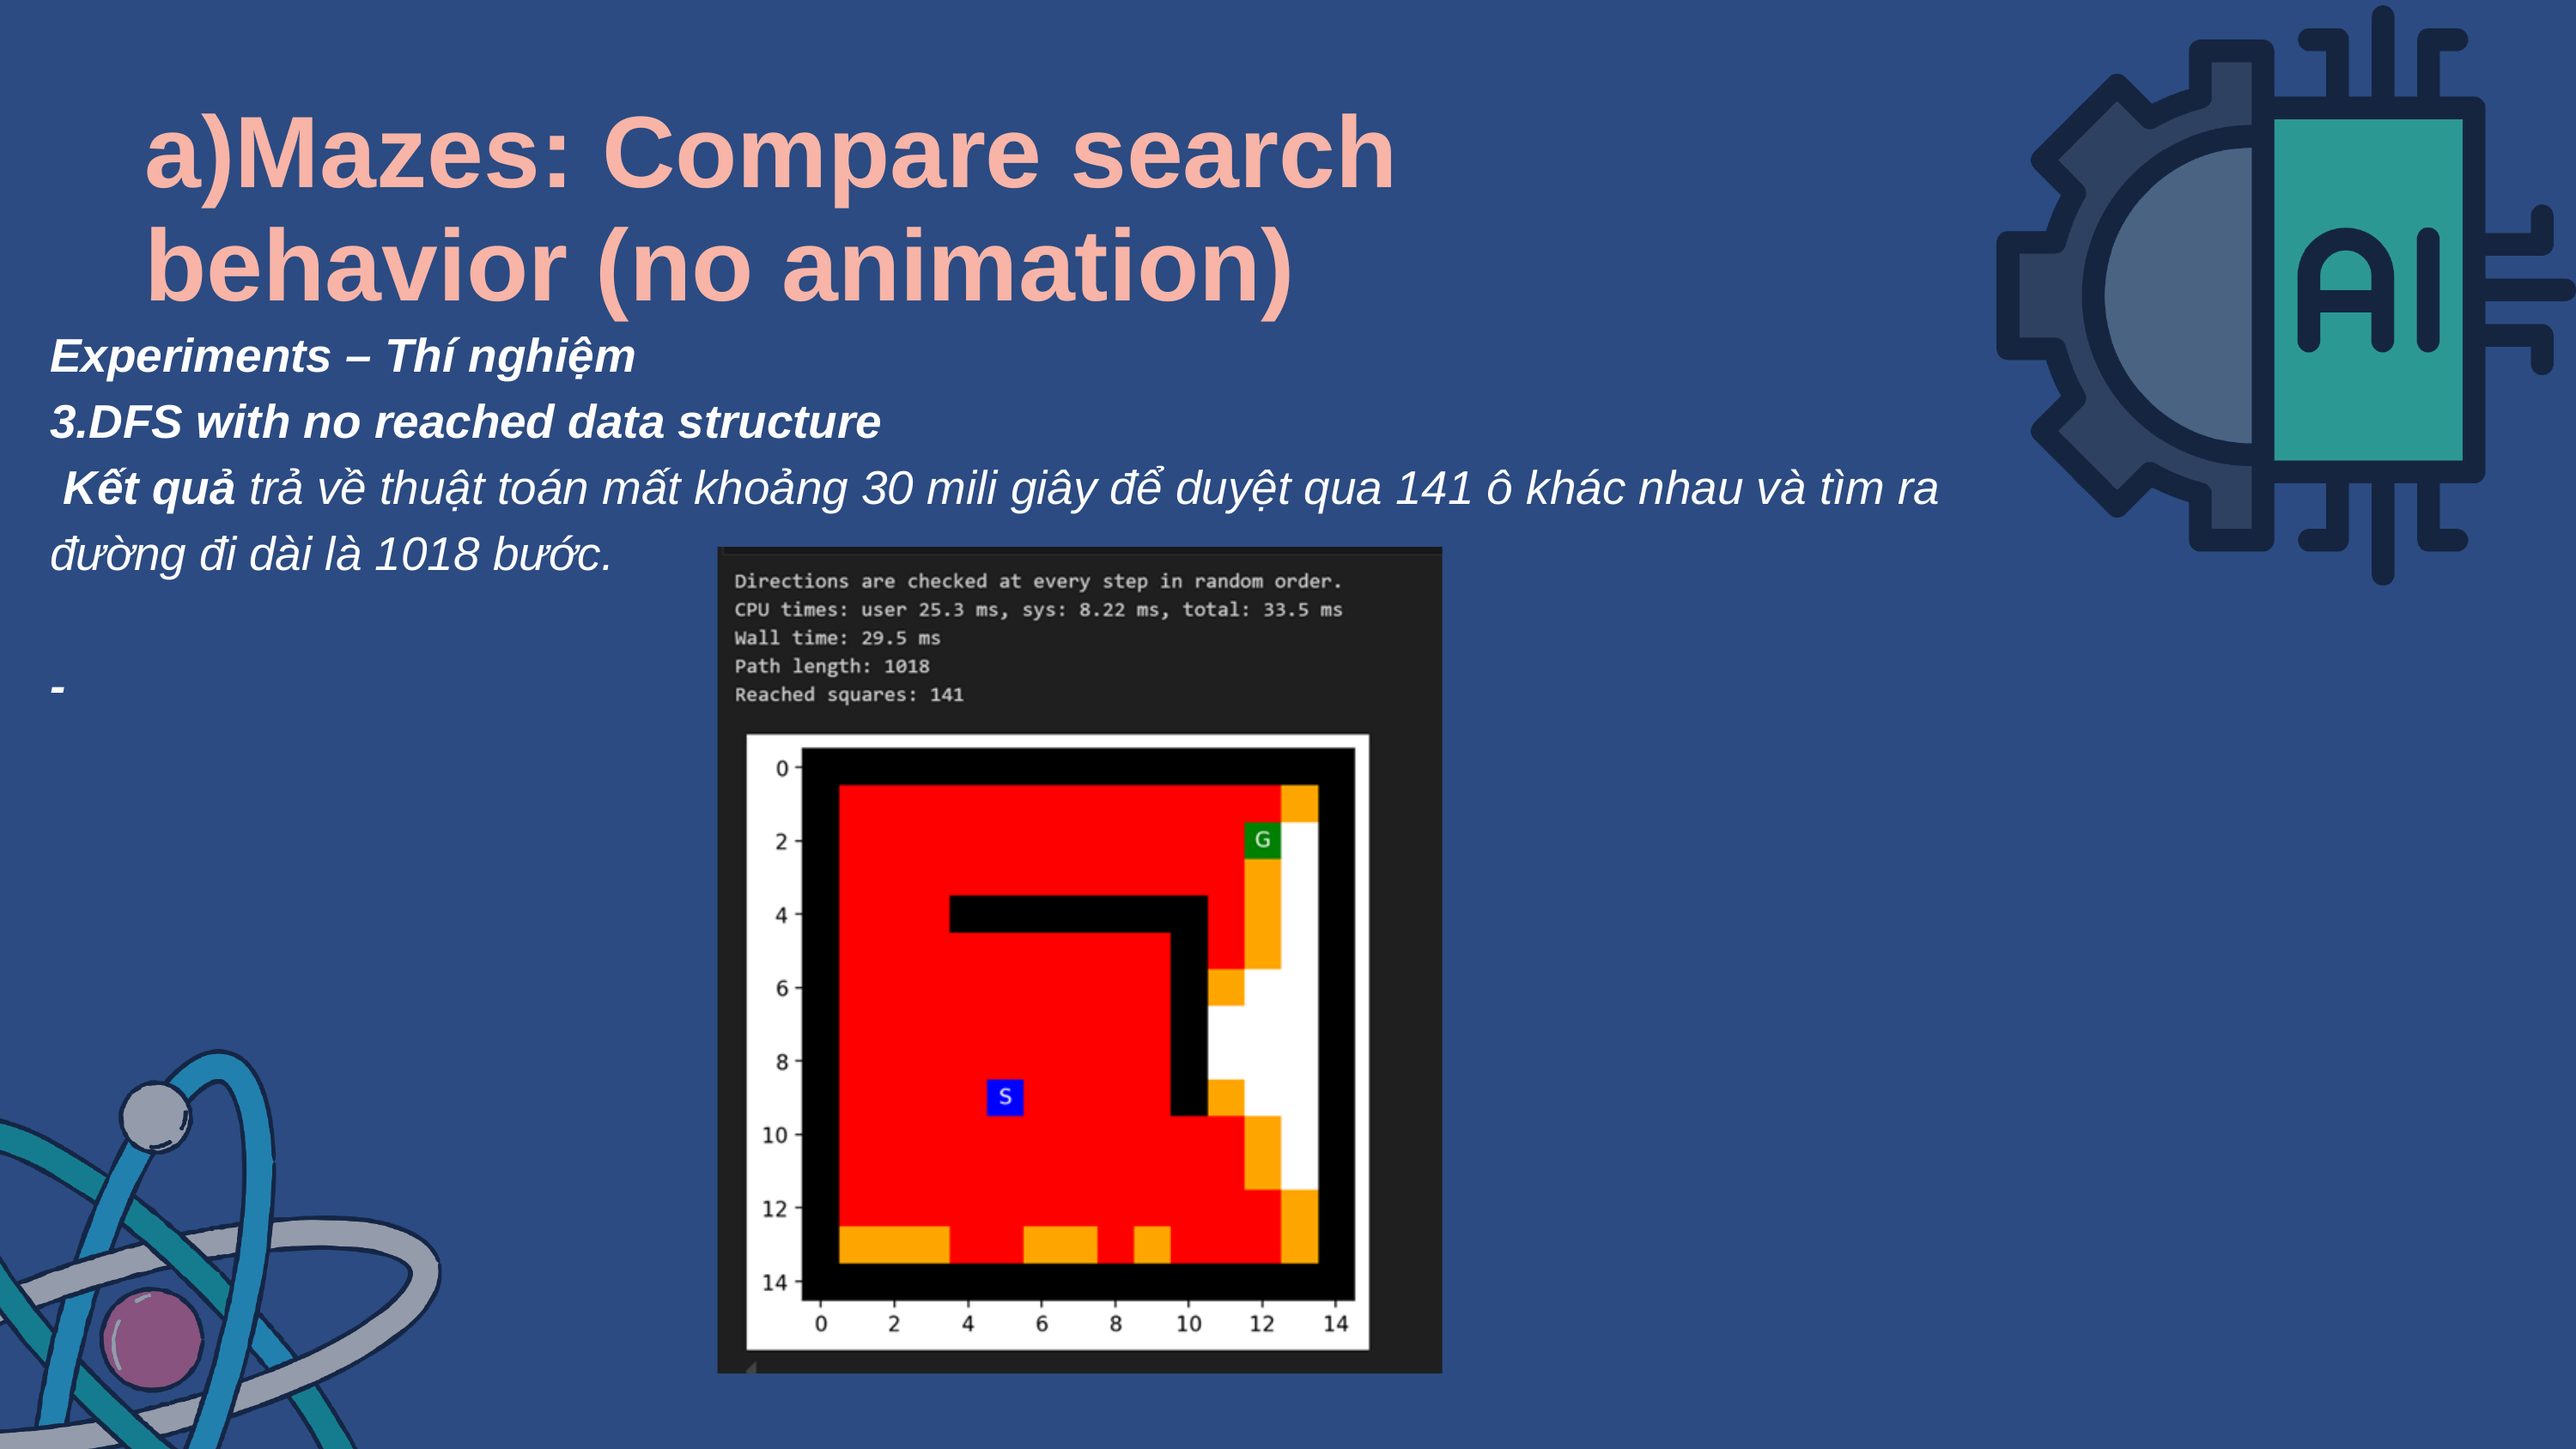

a)Mazes: Compare search behavior (no animation)
Experiments – Thí nghiệm
3.DFS with no reached data structure
 Kết quả trả về thuật toán mất khoảng 30 mili giây để duyệt qua 141 ô khác nhau và tìm ra đường đi dài là 1018 bước.

-